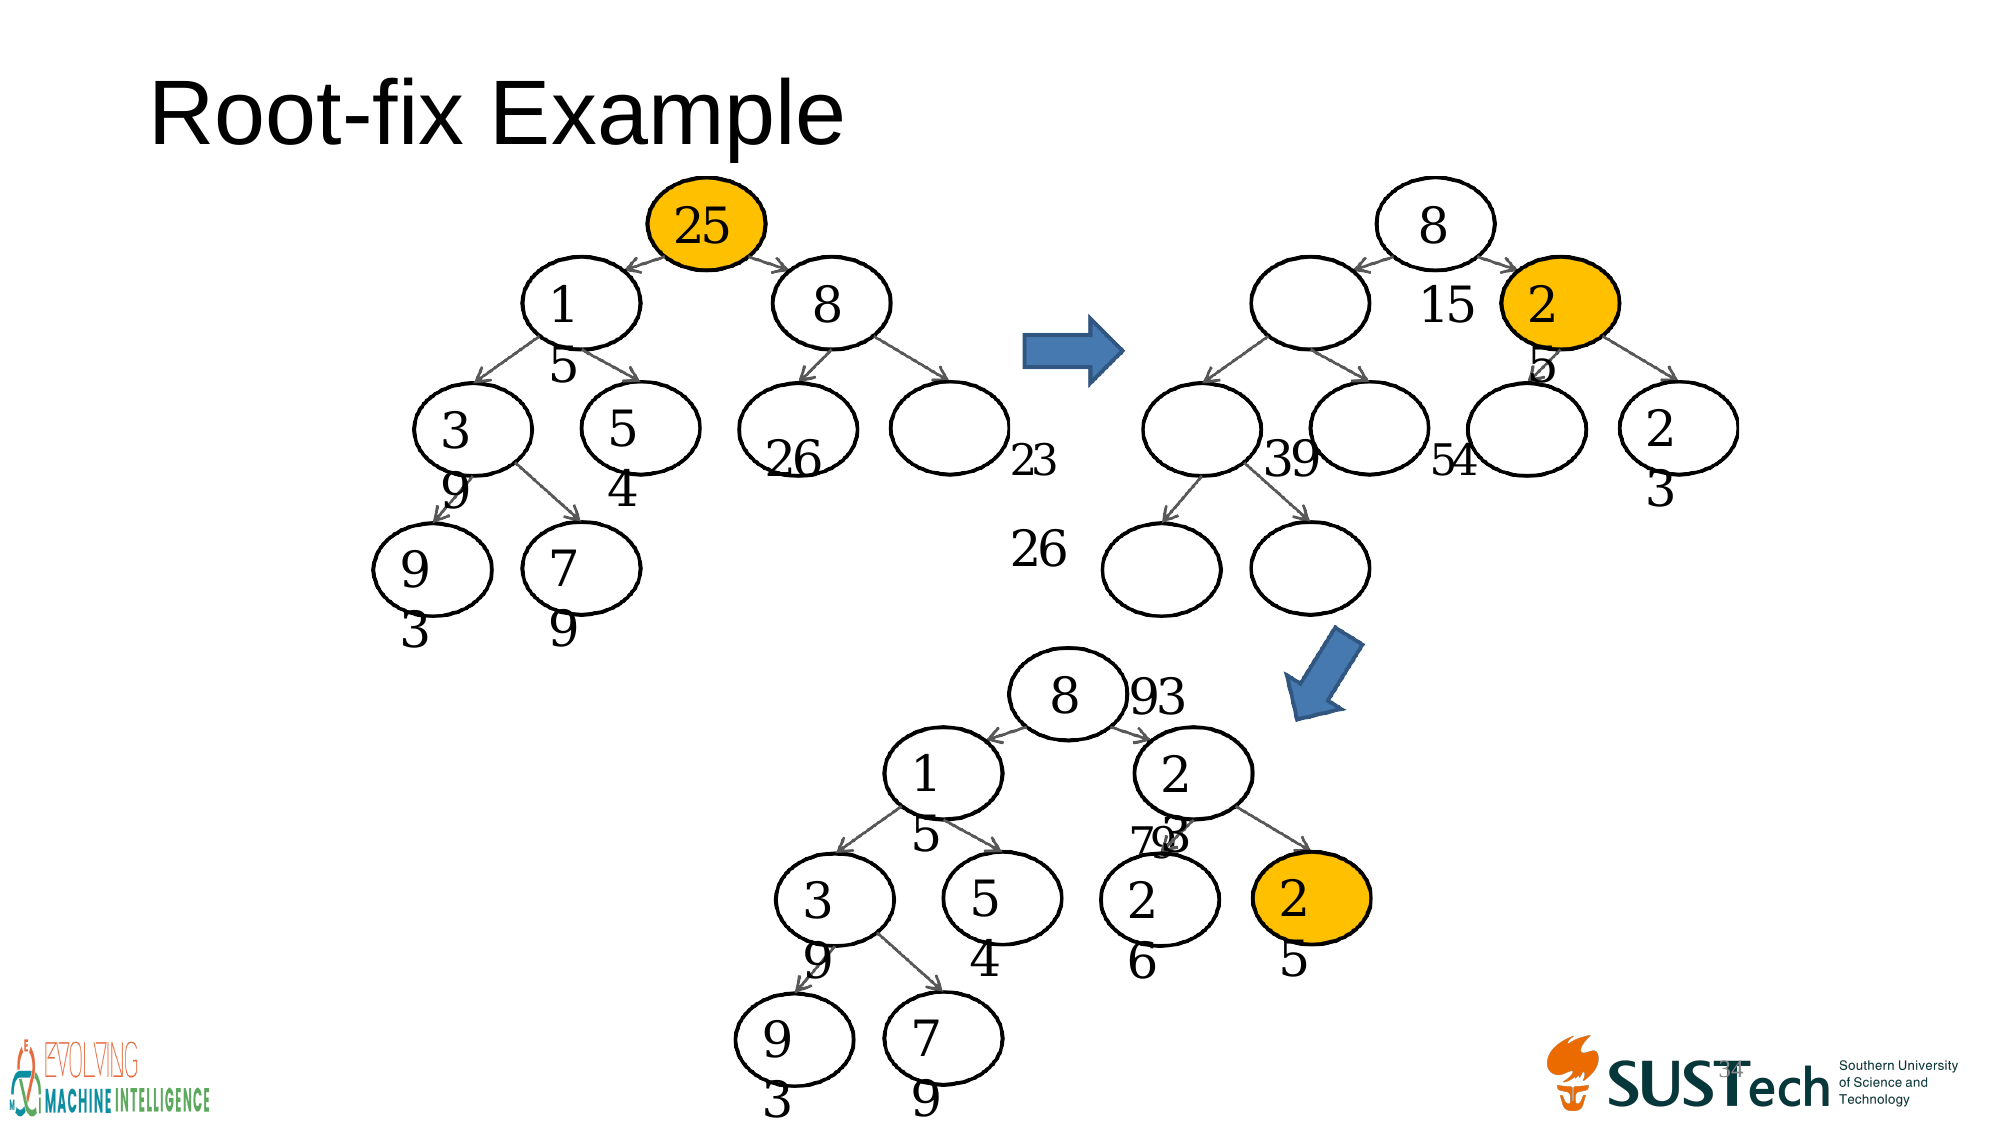

# Root-fix Example
25	8
8	15

26	23	39	54	26

93	79

15
25
54
23
39
79
93

8
15
23
54
25
39
26
79
93
34